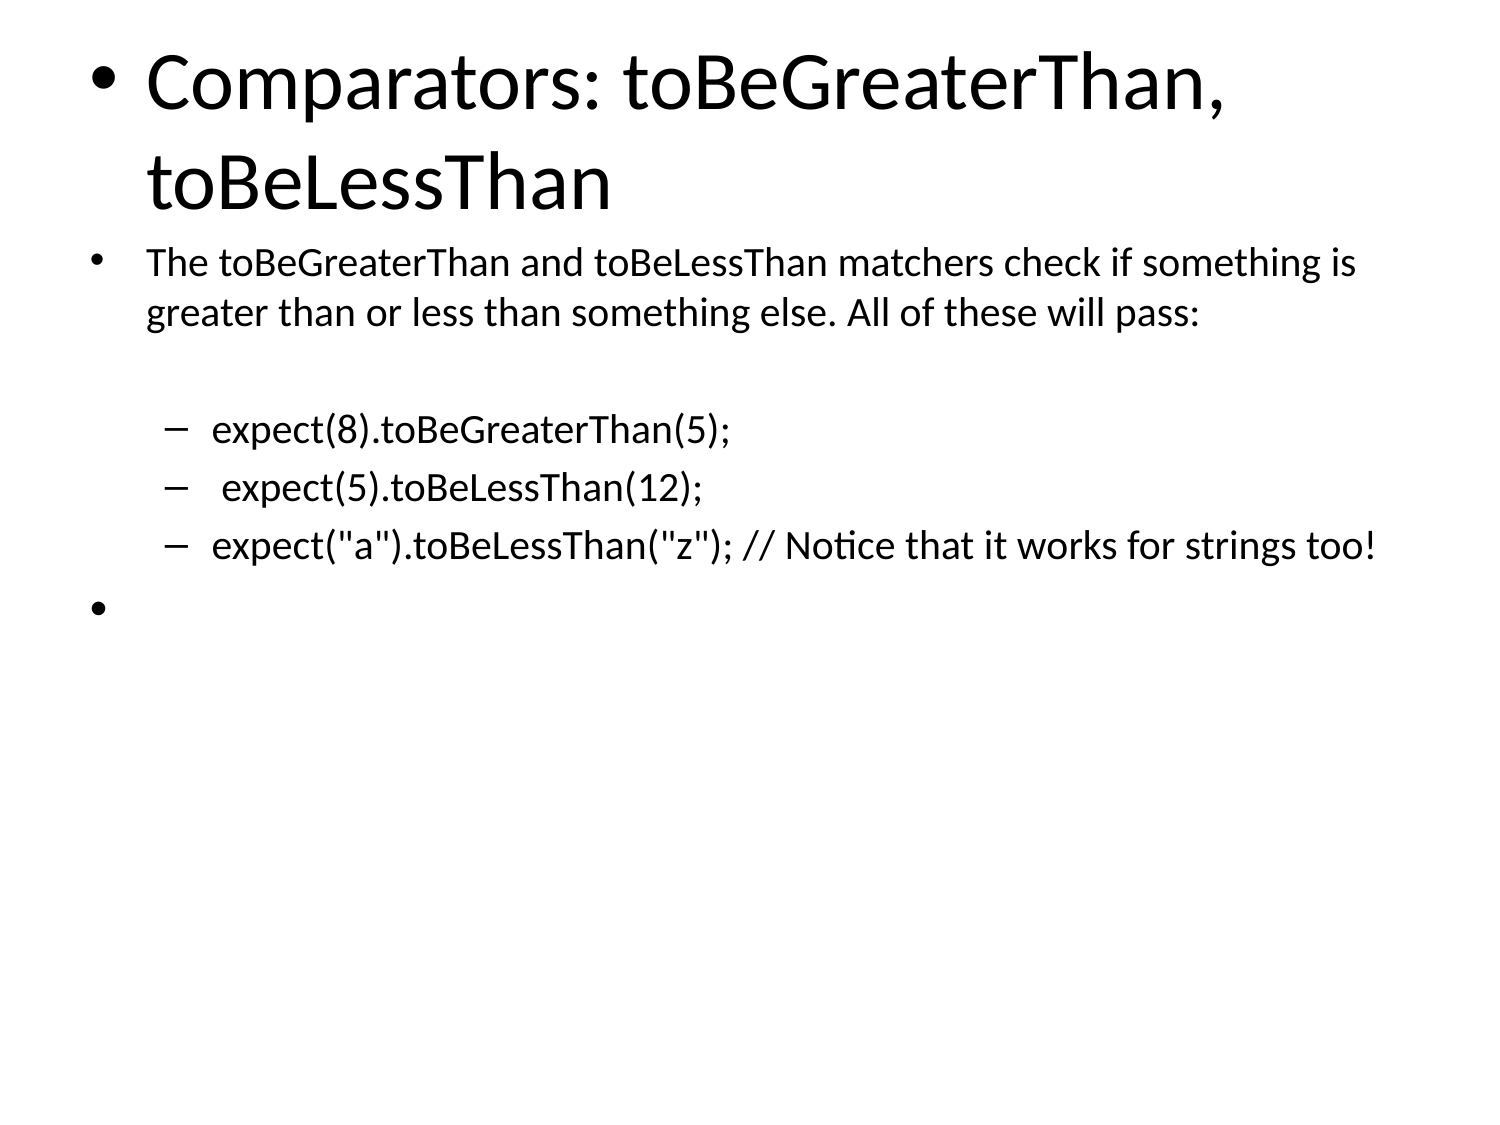

# Comparators: toBeGreaterThan, toBeLessThan
The toBeGreaterThan and toBeLessThan matchers check if something is greater than or less than something else. All of these will pass:

expect(8).toBeGreaterThan(5);
 expect(5).toBeLessThan(12);
expect("a").toBeLessThan("z"); // Notice that it works for strings too!